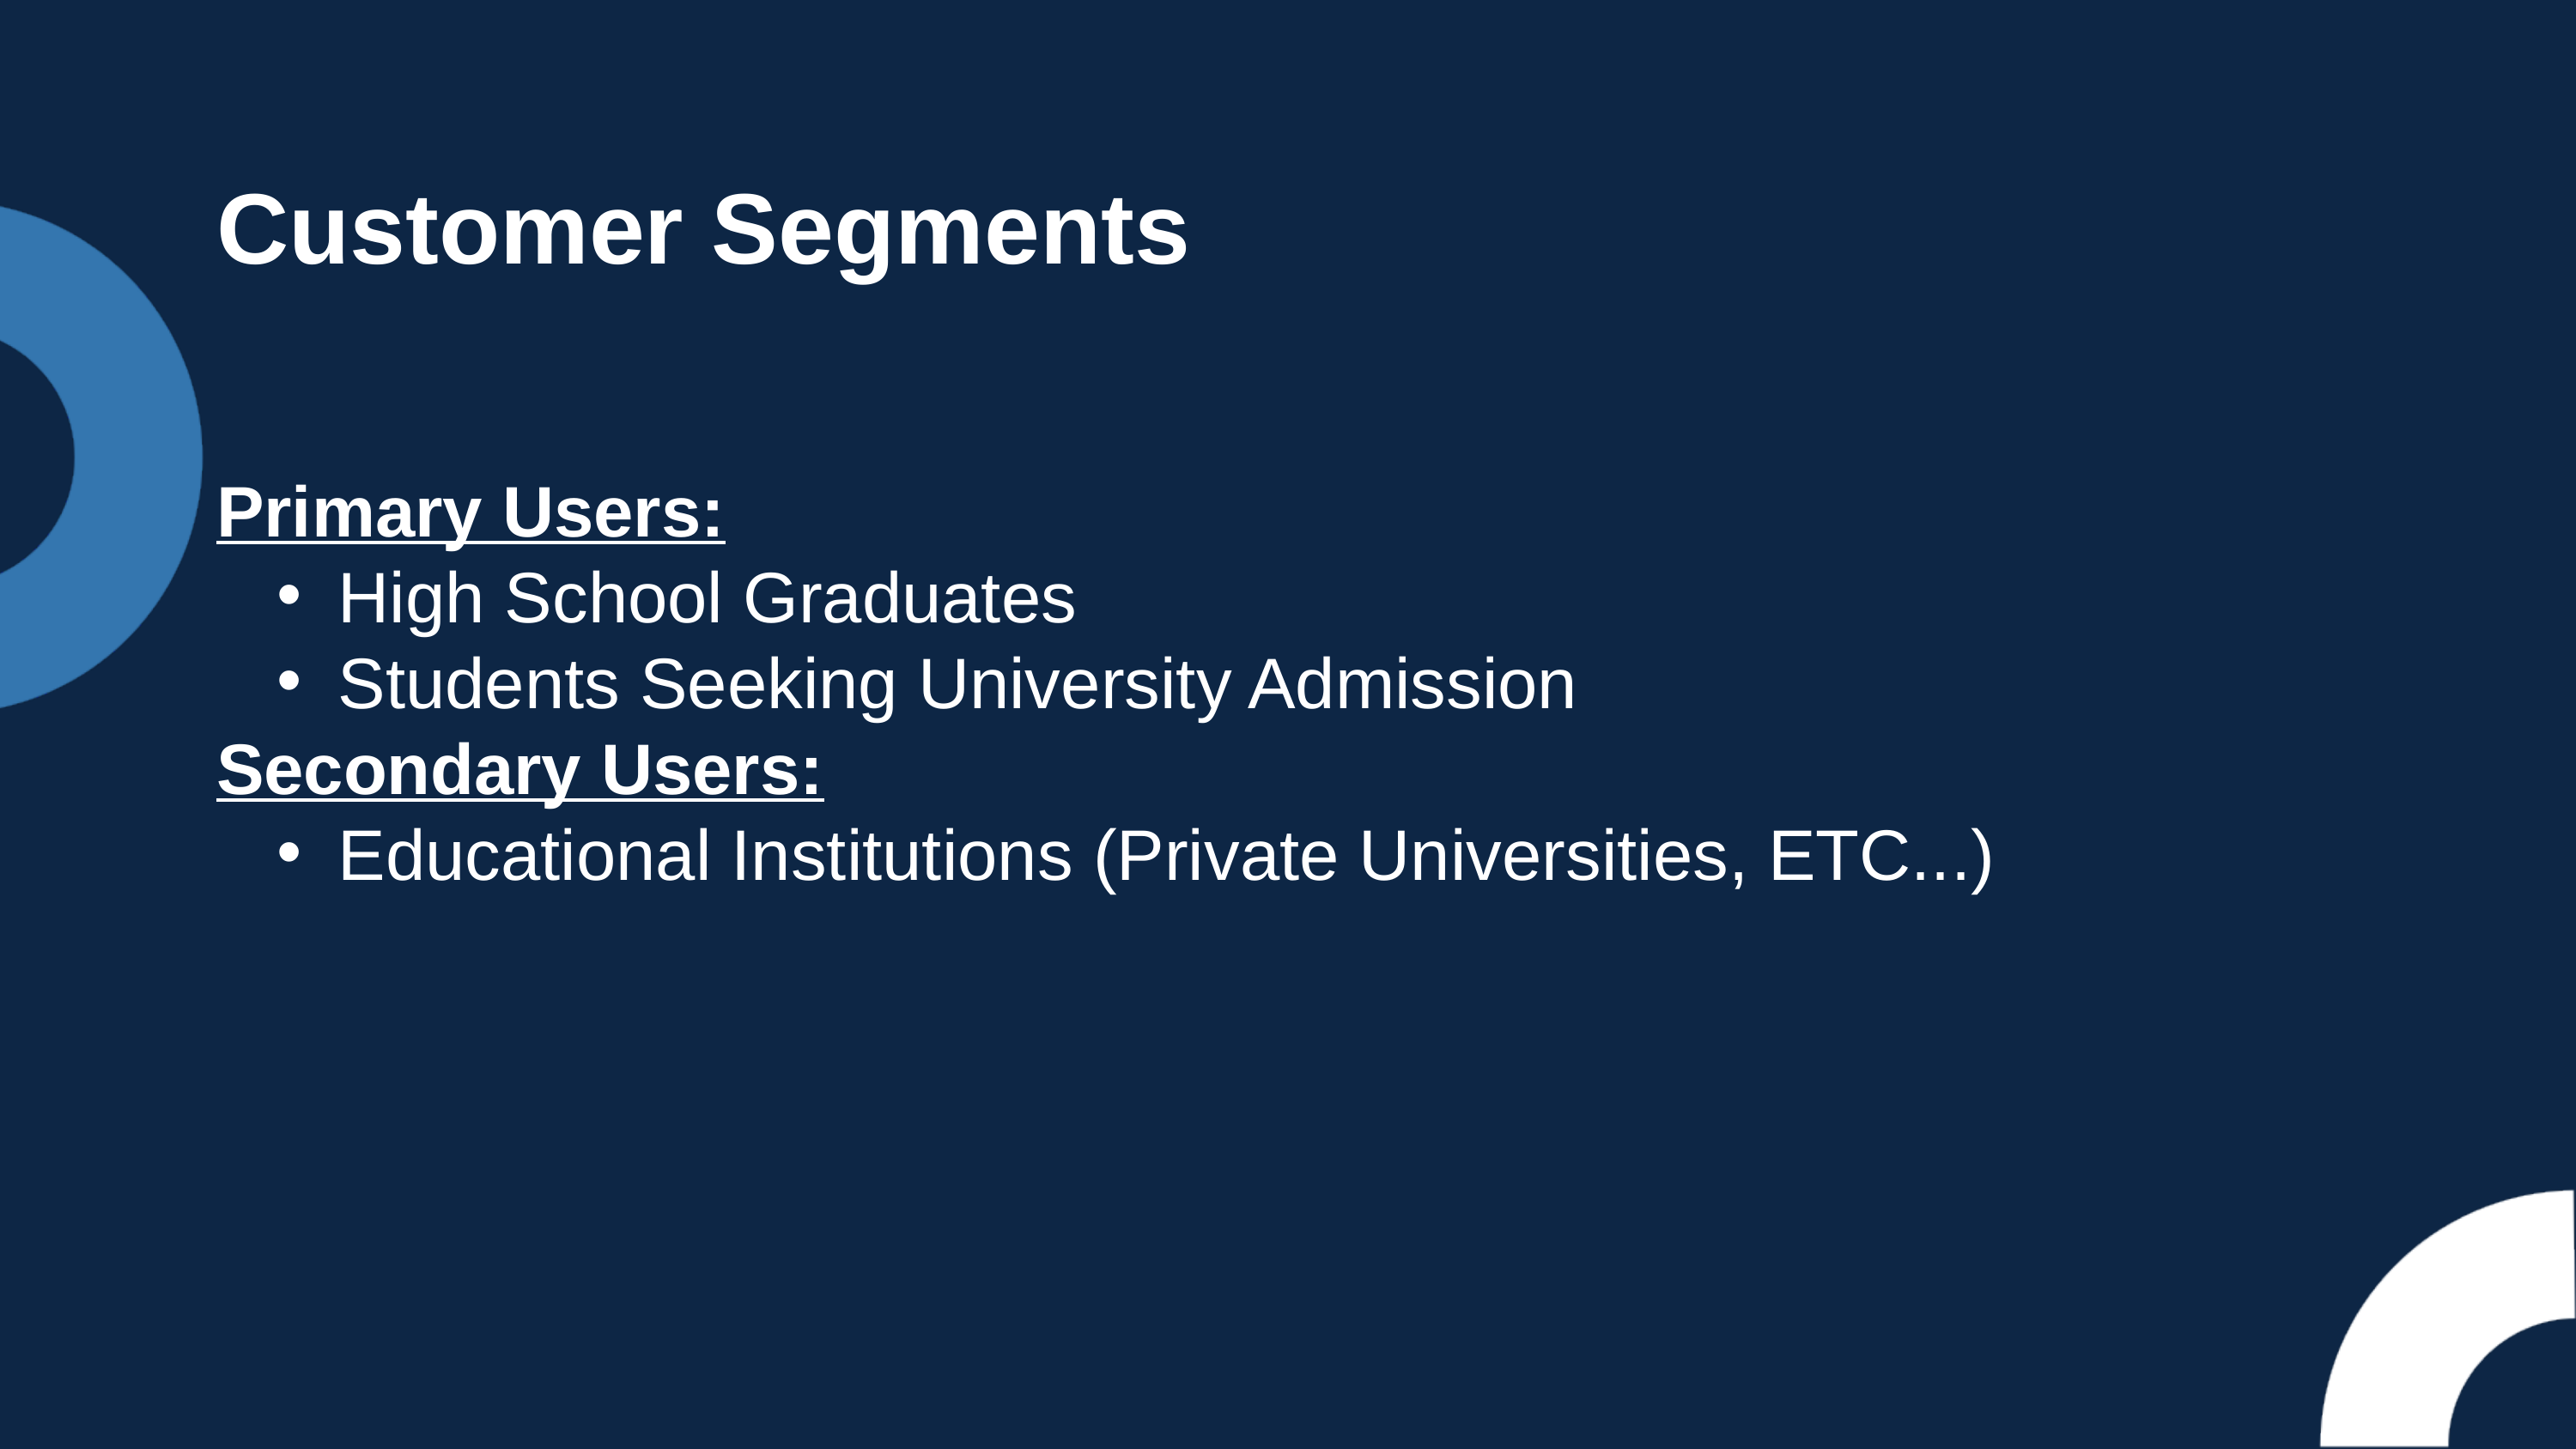

Customer Segments

Primary Users:
High School Graduates
Students Seeking University Admission
Secondary Users:
Educational Institutions (Private Universities, ETC...)